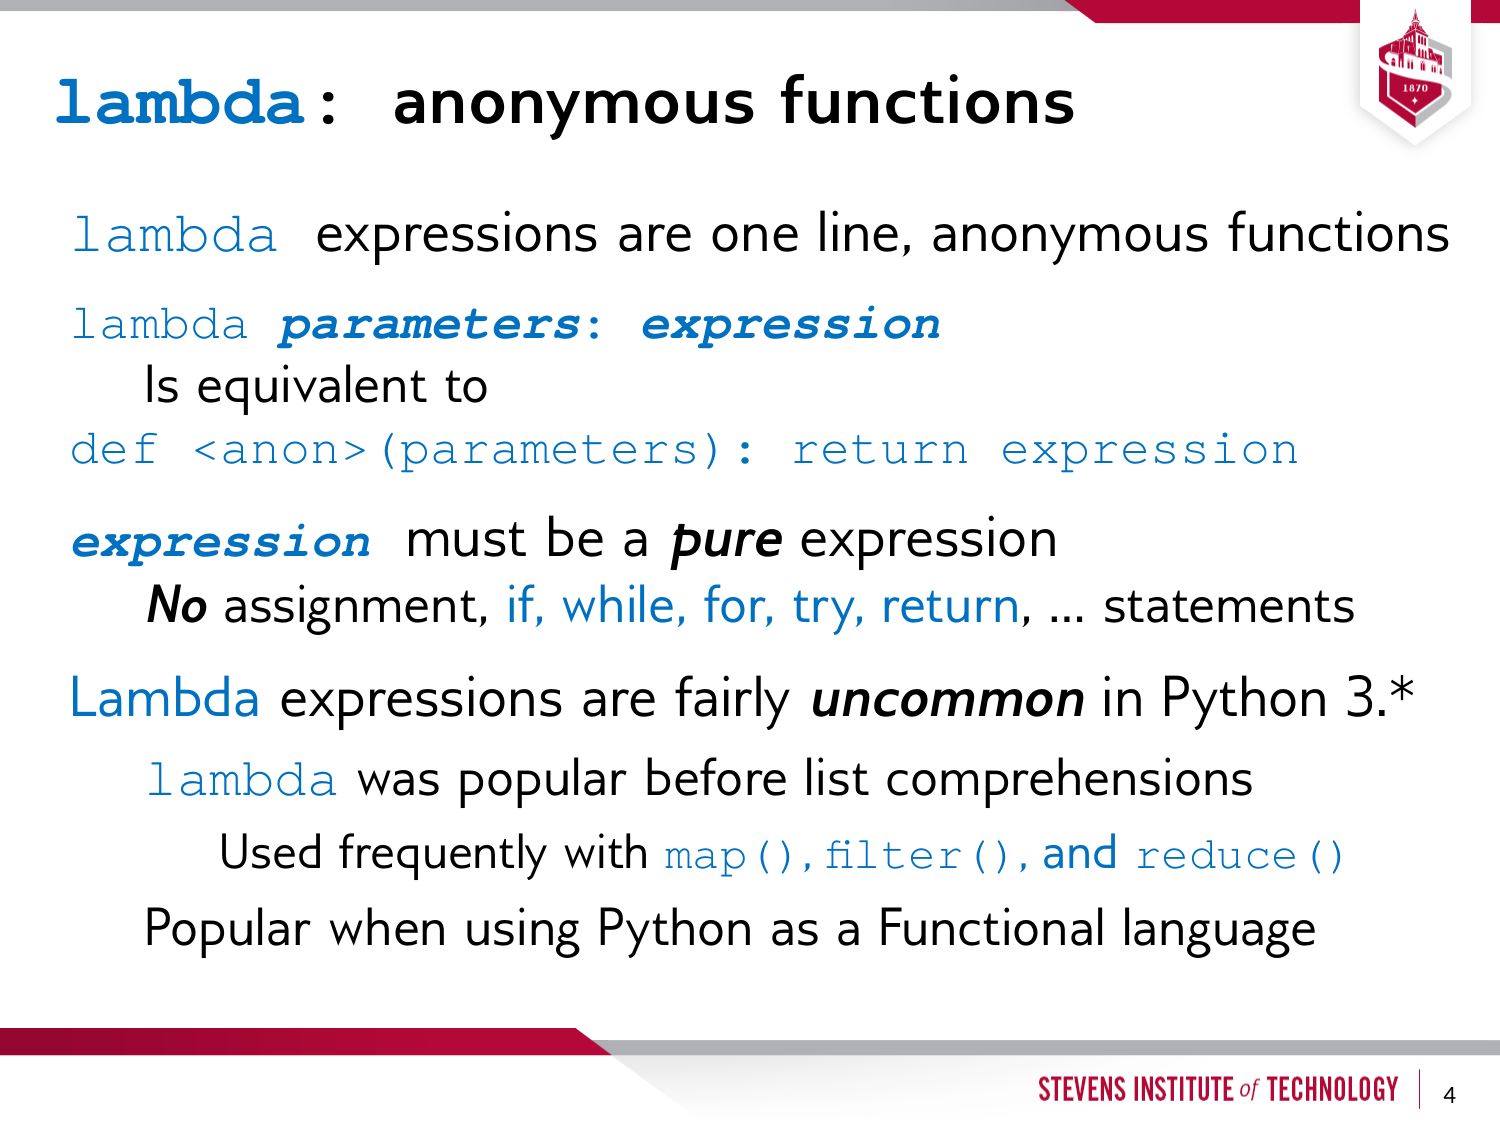

# lambda: anonymous functions
lambda expressions are one line, anonymous functions
lambda parameters: expression
Is equivalent to
def <anon>(parameters): return expression
expression must be a pure expression
No assignment, if, while, for, try, return, … statements
Lambda expressions are fairly uncommon in Python 3.*
lambda was popular before list comprehensions
Used frequently with map(), filter(), and reduce()
Popular when using Python as a Functional language

4